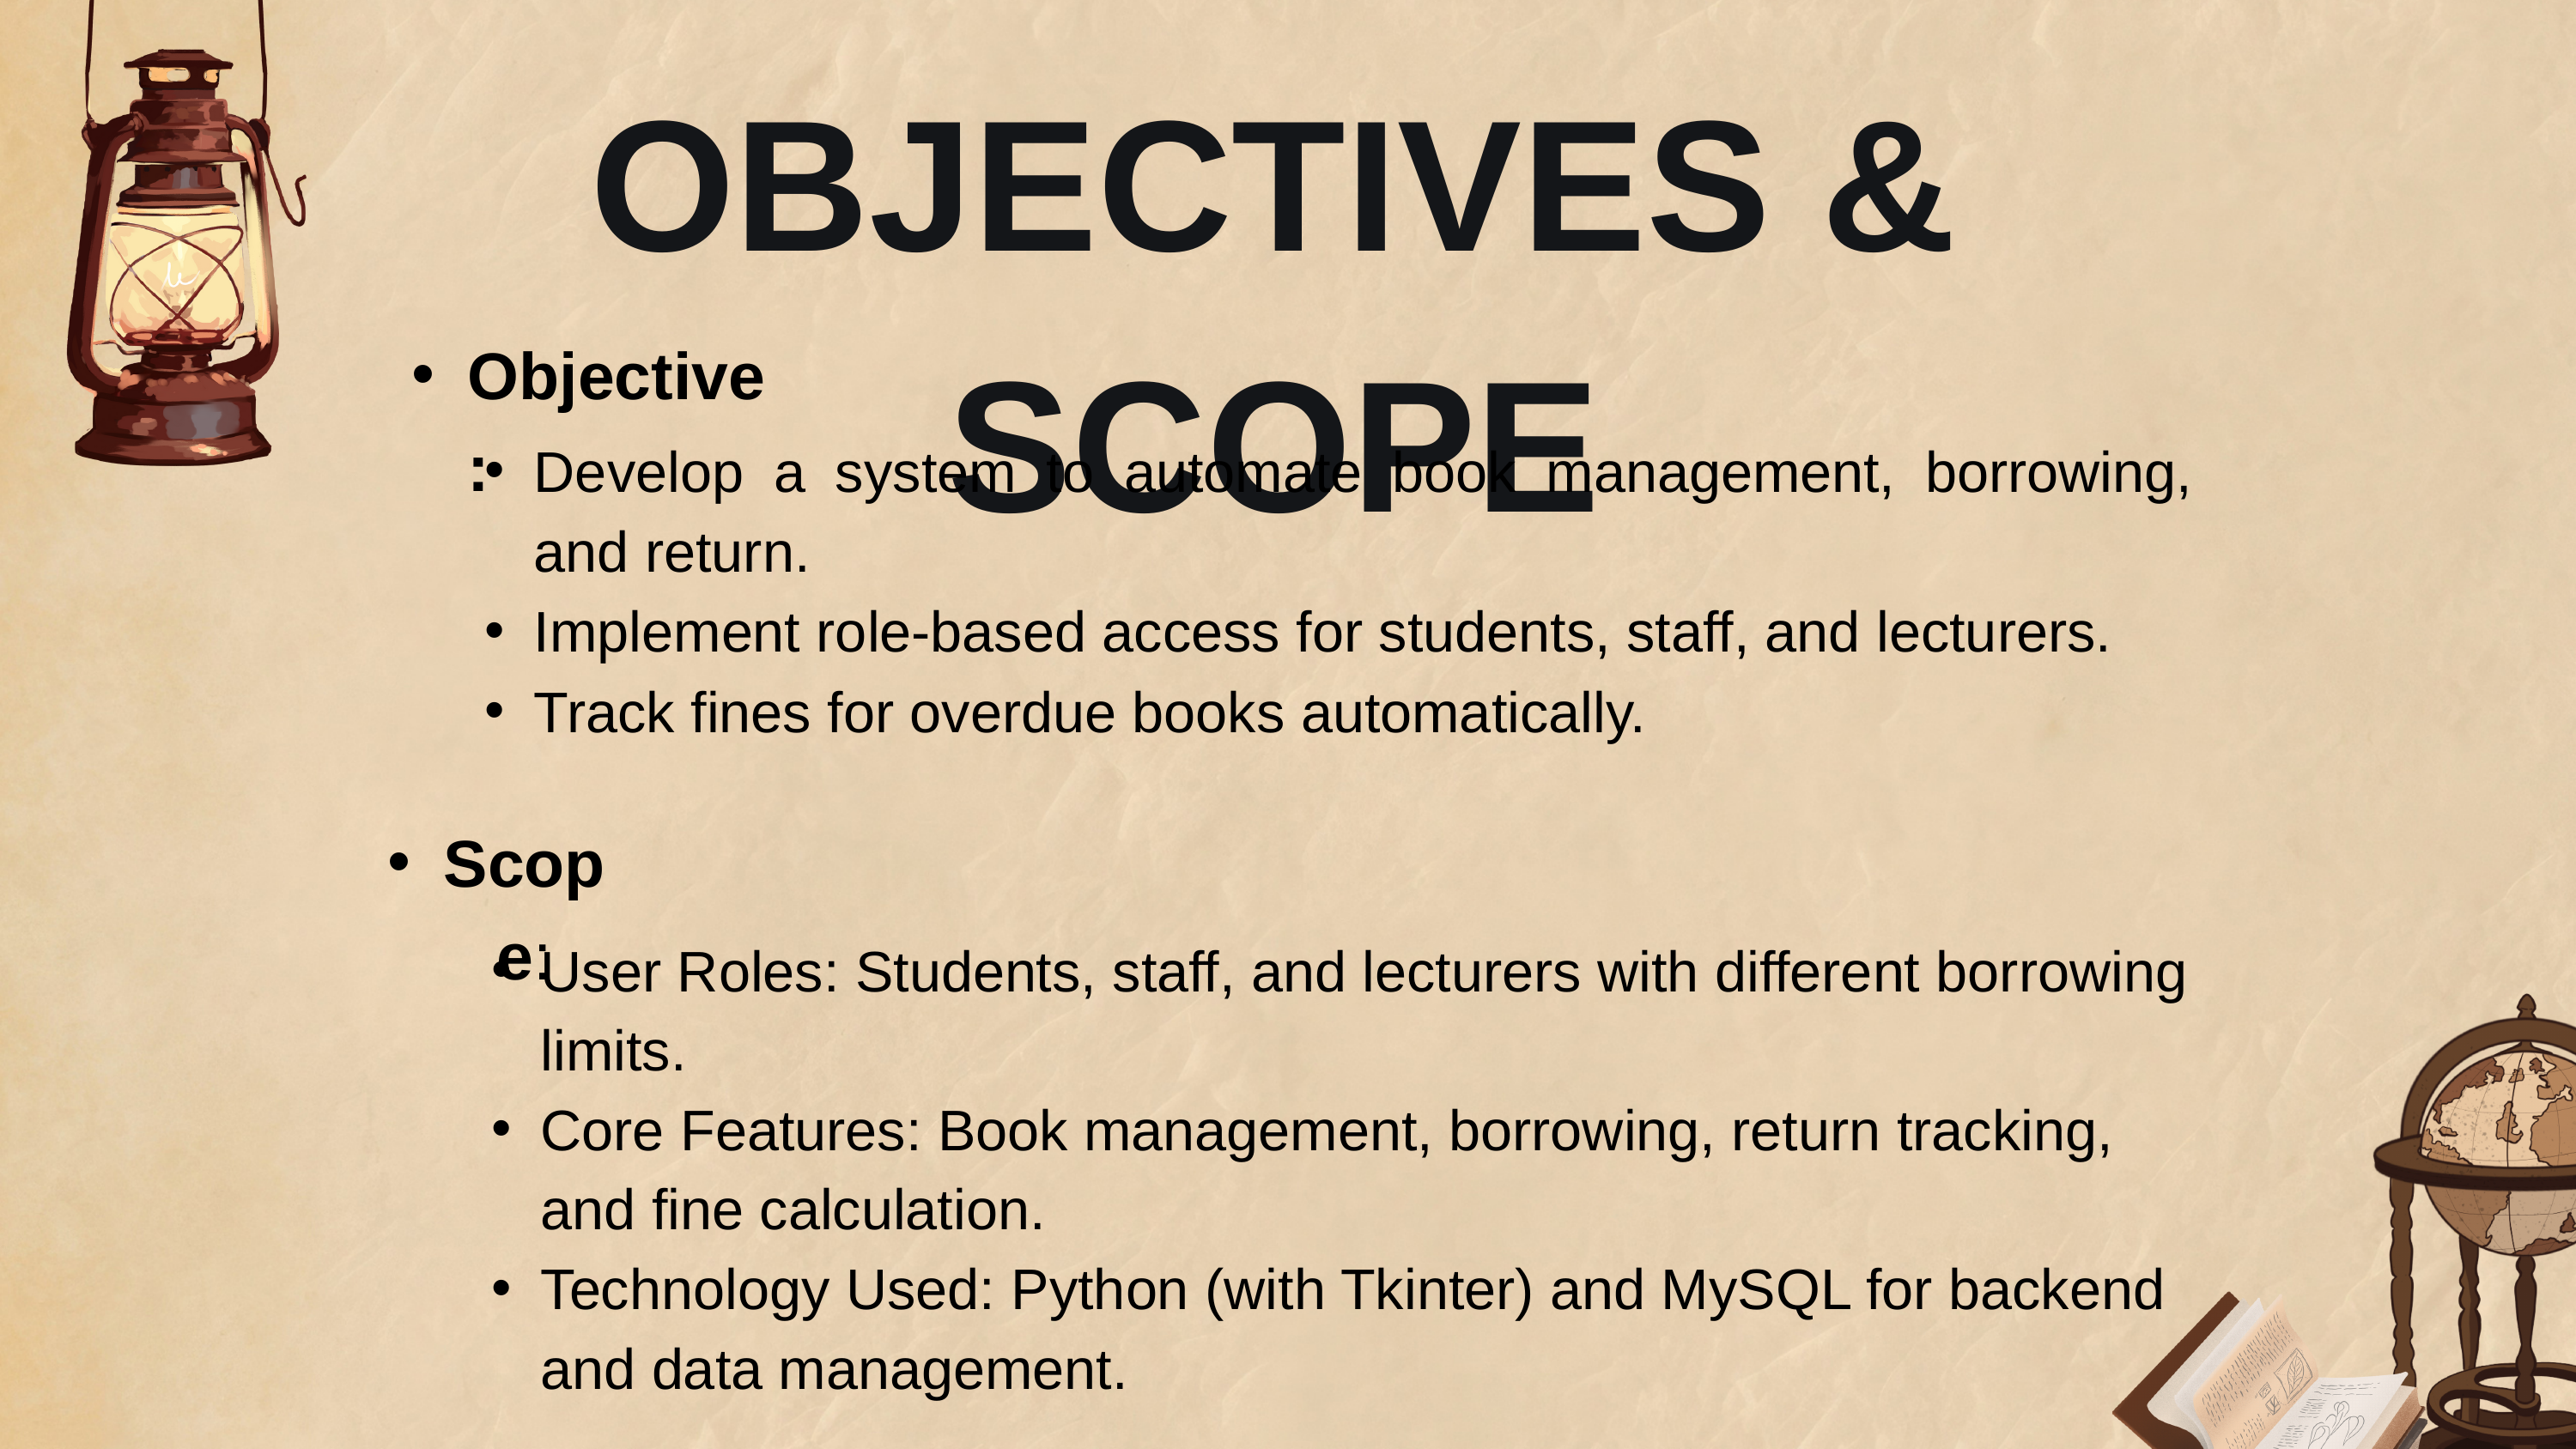

OBJECTIVES & SCOPE
Objective:
Develop a system to automate book management, borrowing, and return.
Implement role-based access for students, staff, and lecturers.
Track fines for overdue books automatically.

Scope:
User Roles: Students, staff, and lecturers with different borrowing limits.
Core Features: Book management, borrowing, return tracking, and fine calculation.
Technology Used: Python (with Tkinter) and MySQL for backend and data management.